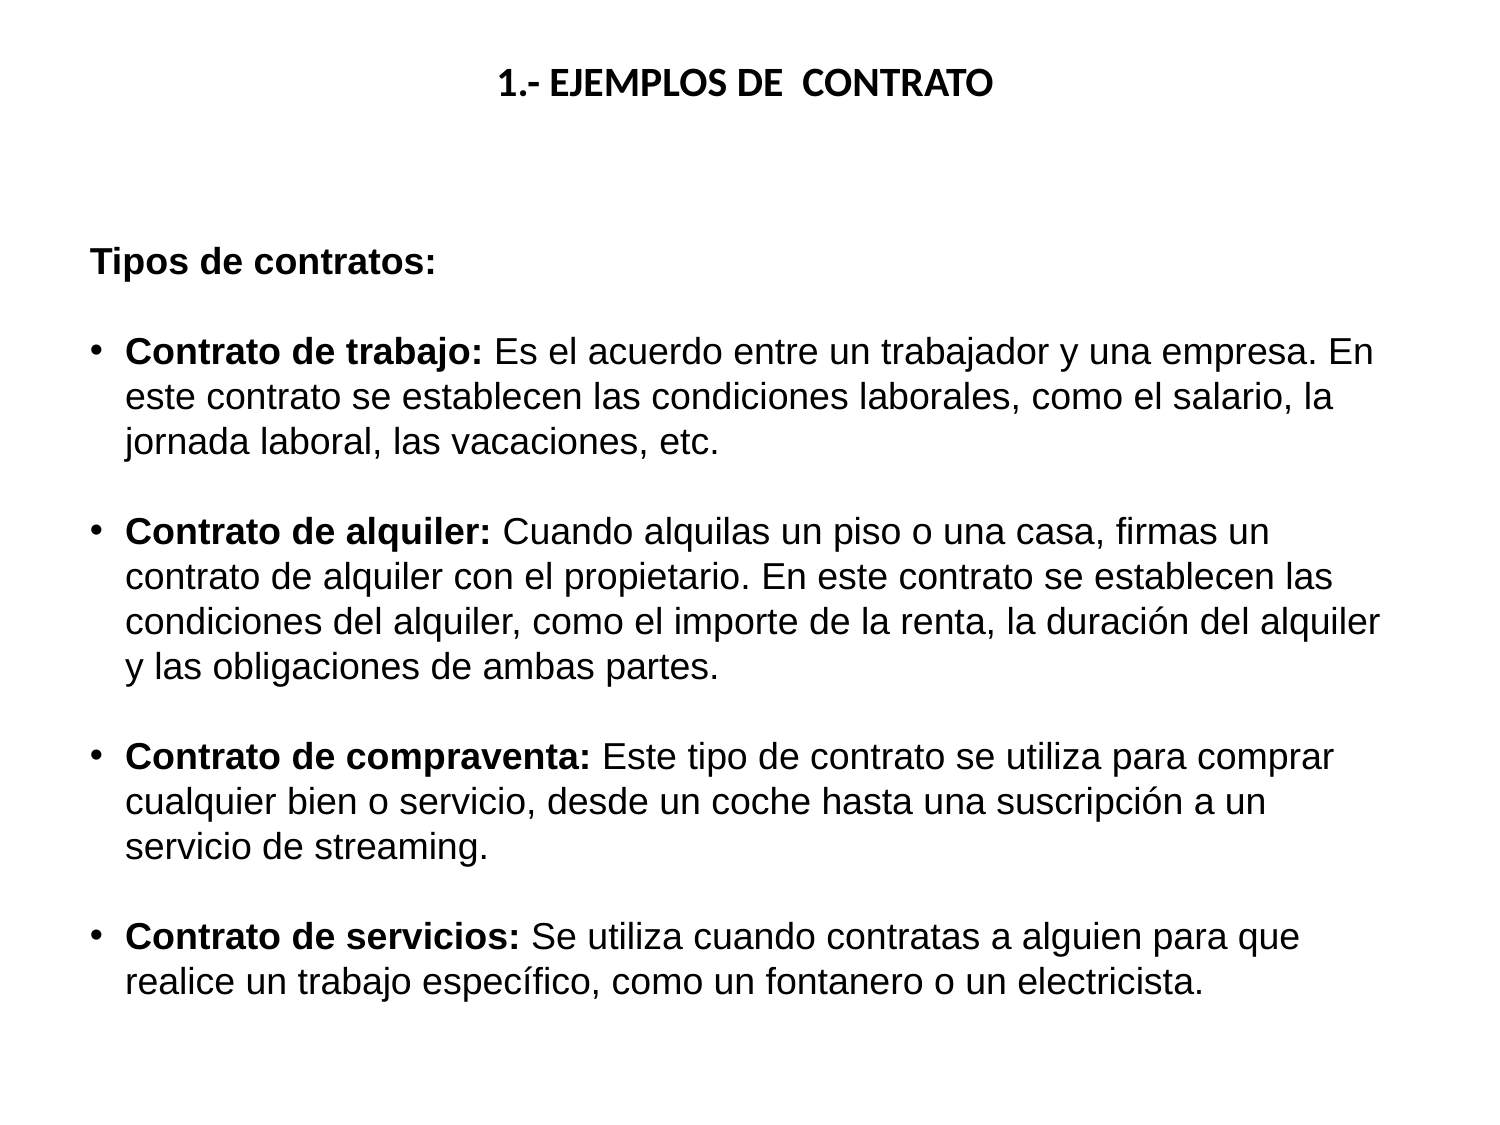

# 1.- EJEMPLOS DE  CONTRATO

Tipos de contratos:

Contrato de trabajo: Es el acuerdo entre un trabajador y una empresa. En este contrato se establecen las condiciones laborales, como el salario, la jornada laboral, las vacaciones, etc.

Contrato de alquiler: Cuando alquilas un piso o una casa, firmas un contrato de alquiler con el propietario. En este contrato se establecen las condiciones del alquiler, como el importe de la renta, la duración del alquiler y las obligaciones de ambas partes.

Contrato de compraventa: Este tipo de contrato se utiliza para comprar cualquier bien o servicio, desde un coche hasta una suscripción a un servicio de streaming.

Contrato de servicios: Se utiliza cuando contratas a alguien para que realice un trabajo específico, como un fontanero o un electricista.